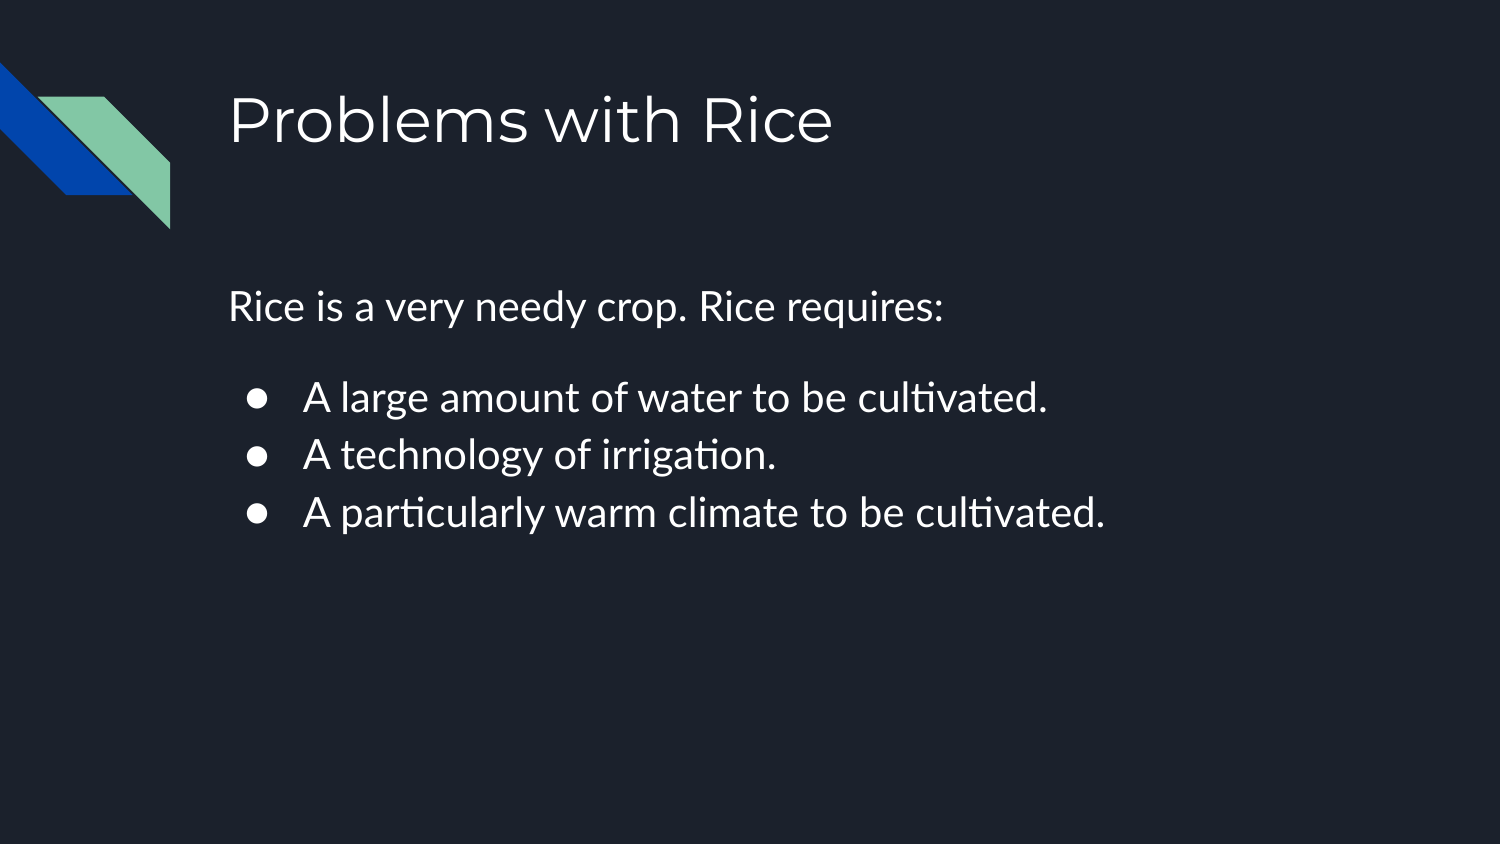

# Problems with Rice
Rice is a very needy crop. Rice requires:
A large amount of water to be cultivated.
A technology of irrigation.
A particularly warm climate to be cultivated.